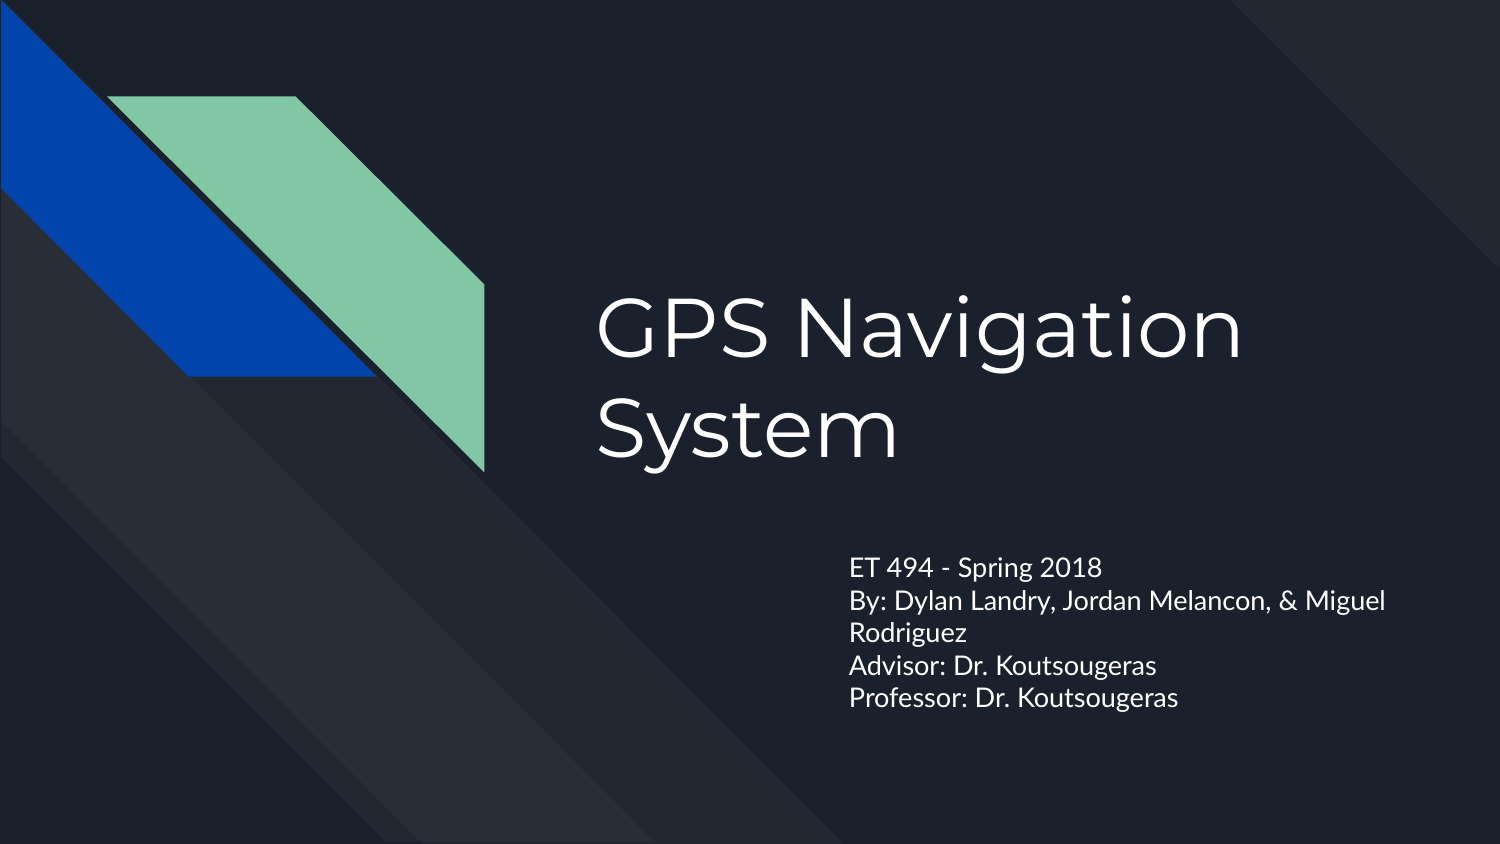

# GPS Navigation System
ET 494 - Spring 2018
By: Dylan Landry, Jordan Melancon, & Miguel Rodriguez
Advisor: Dr. Koutsougeras
Professor: Dr. Koutsougeras